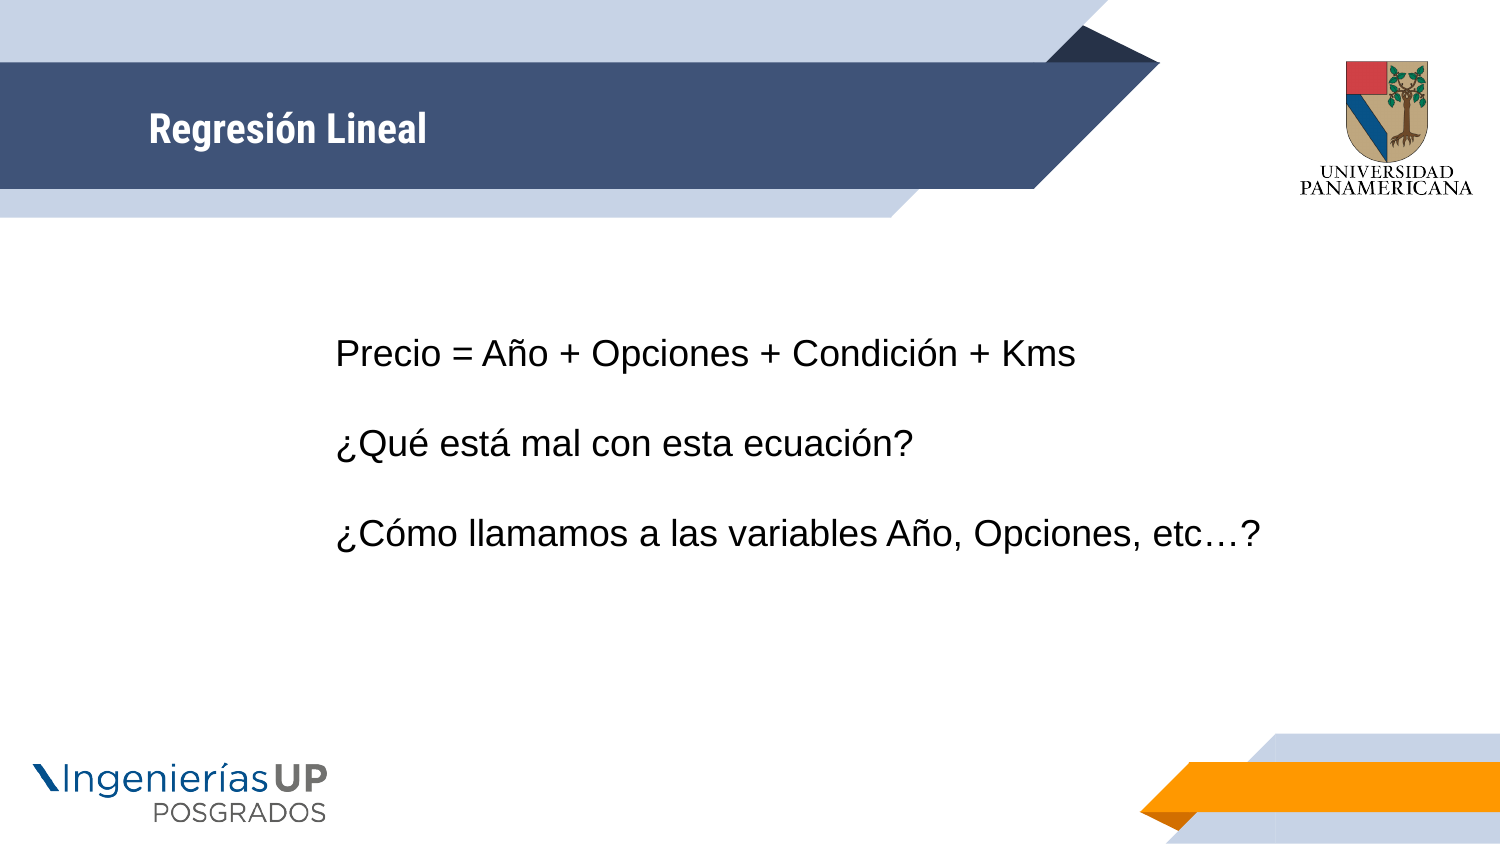

# Regresión Lineal
Precio = Año + Opciones + Condición + Kms

¿Qué está mal con esta ecuación?

¿Cómo llamamos a las variables Año, Opciones, etc…?